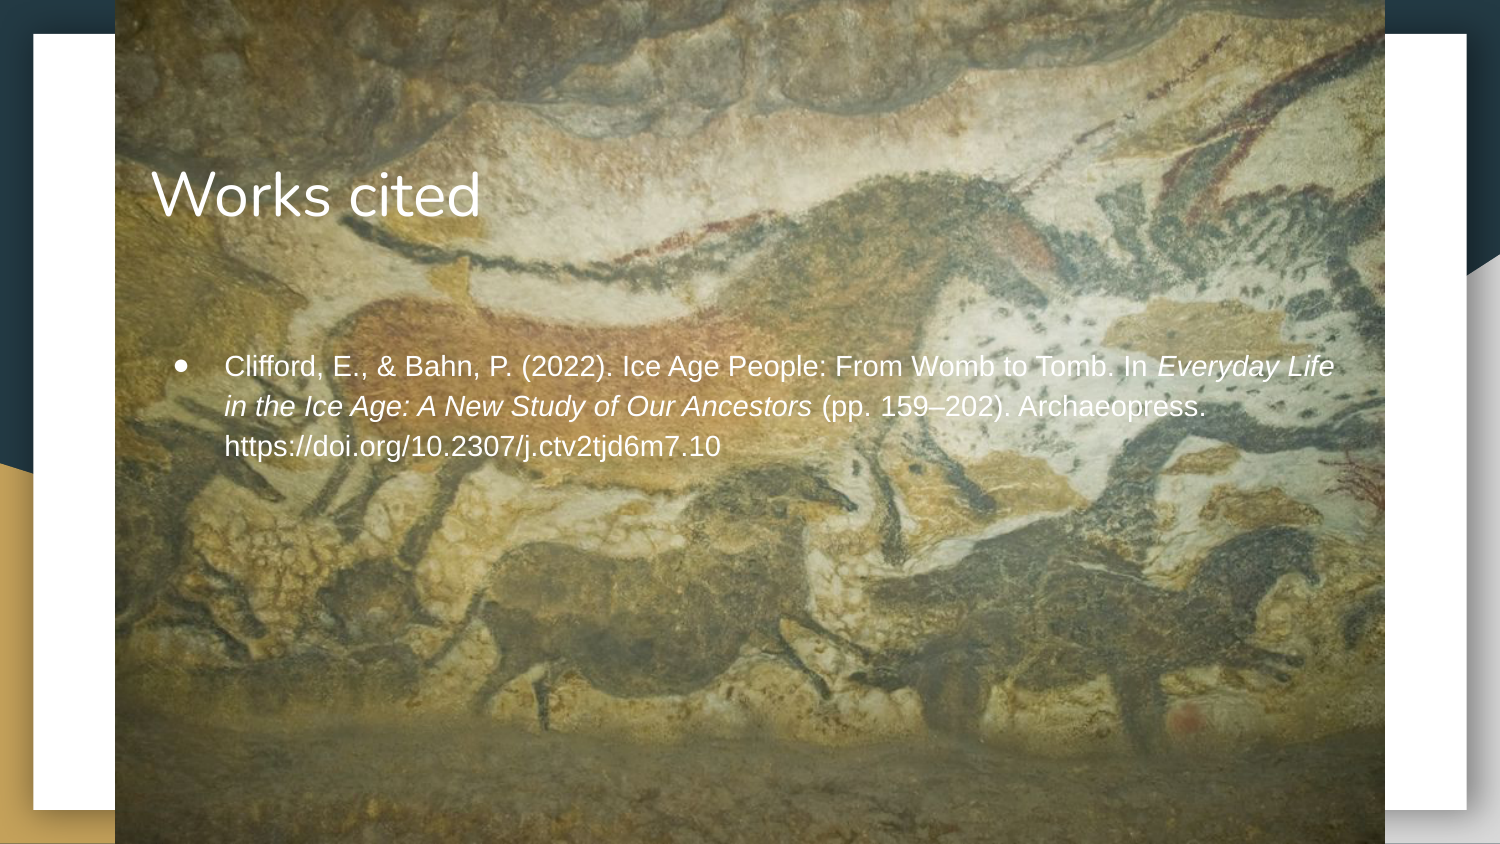

# Works cited
Clifford, E., & Bahn, P. (2022). Ice Age People: From Womb to Tomb. In Everyday Life in the Ice Age: A New Study of Our Ancestors (pp. 159–202). Archaeopress. https://doi.org/10.2307/j.ctv2tjd6m7.10